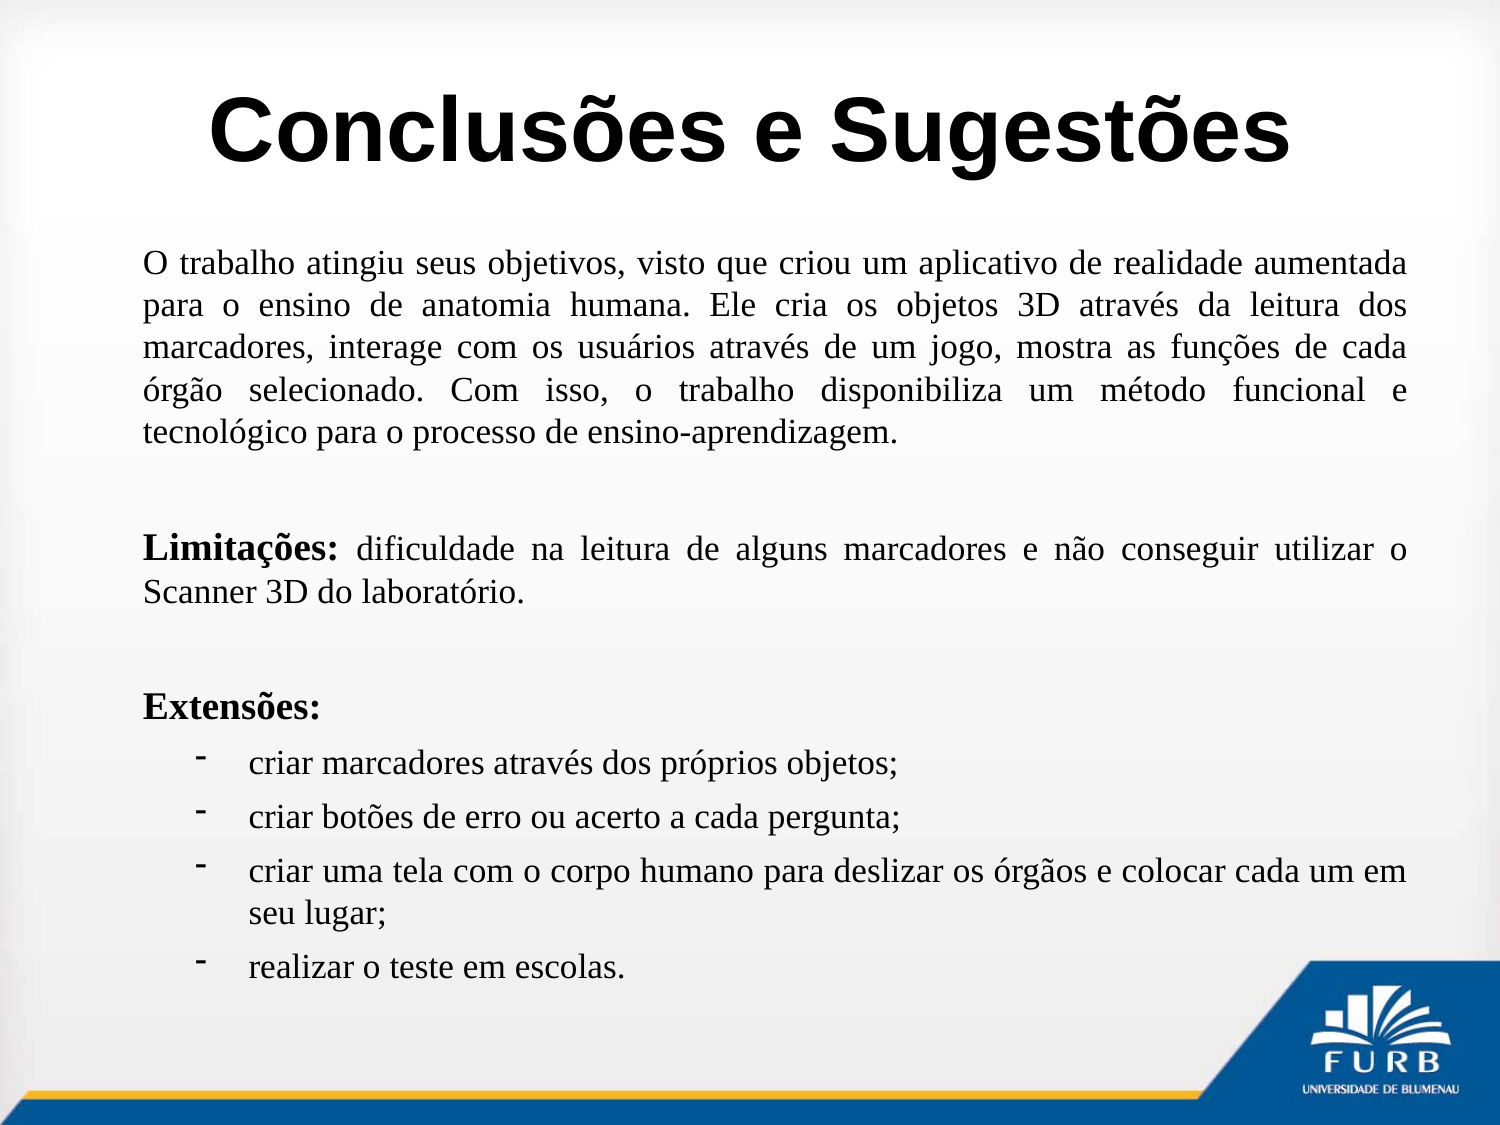

# Conclusões e Sugestões
O trabalho atingiu seus objetivos, visto que criou um aplicativo de realidade aumentada para o ensino de anatomia humana. Ele cria os objetos 3D através da leitura dos marcadores, interage com os usuários através de um jogo, mostra as funções de cada órgão selecionado. Com isso, o trabalho disponibiliza um método funcional e tecnológico para o processo de ensino-aprendizagem.

Limitações: dificuldade na leitura de alguns marcadores e não conseguir utilizar o Scanner 3D do laboratório.

Extensões:
criar marcadores através dos próprios objetos;
criar botões de erro ou acerto a cada pergunta;
criar uma tela com o corpo humano para deslizar os órgãos e colocar cada um em seu lugar;
realizar o teste em escolas.